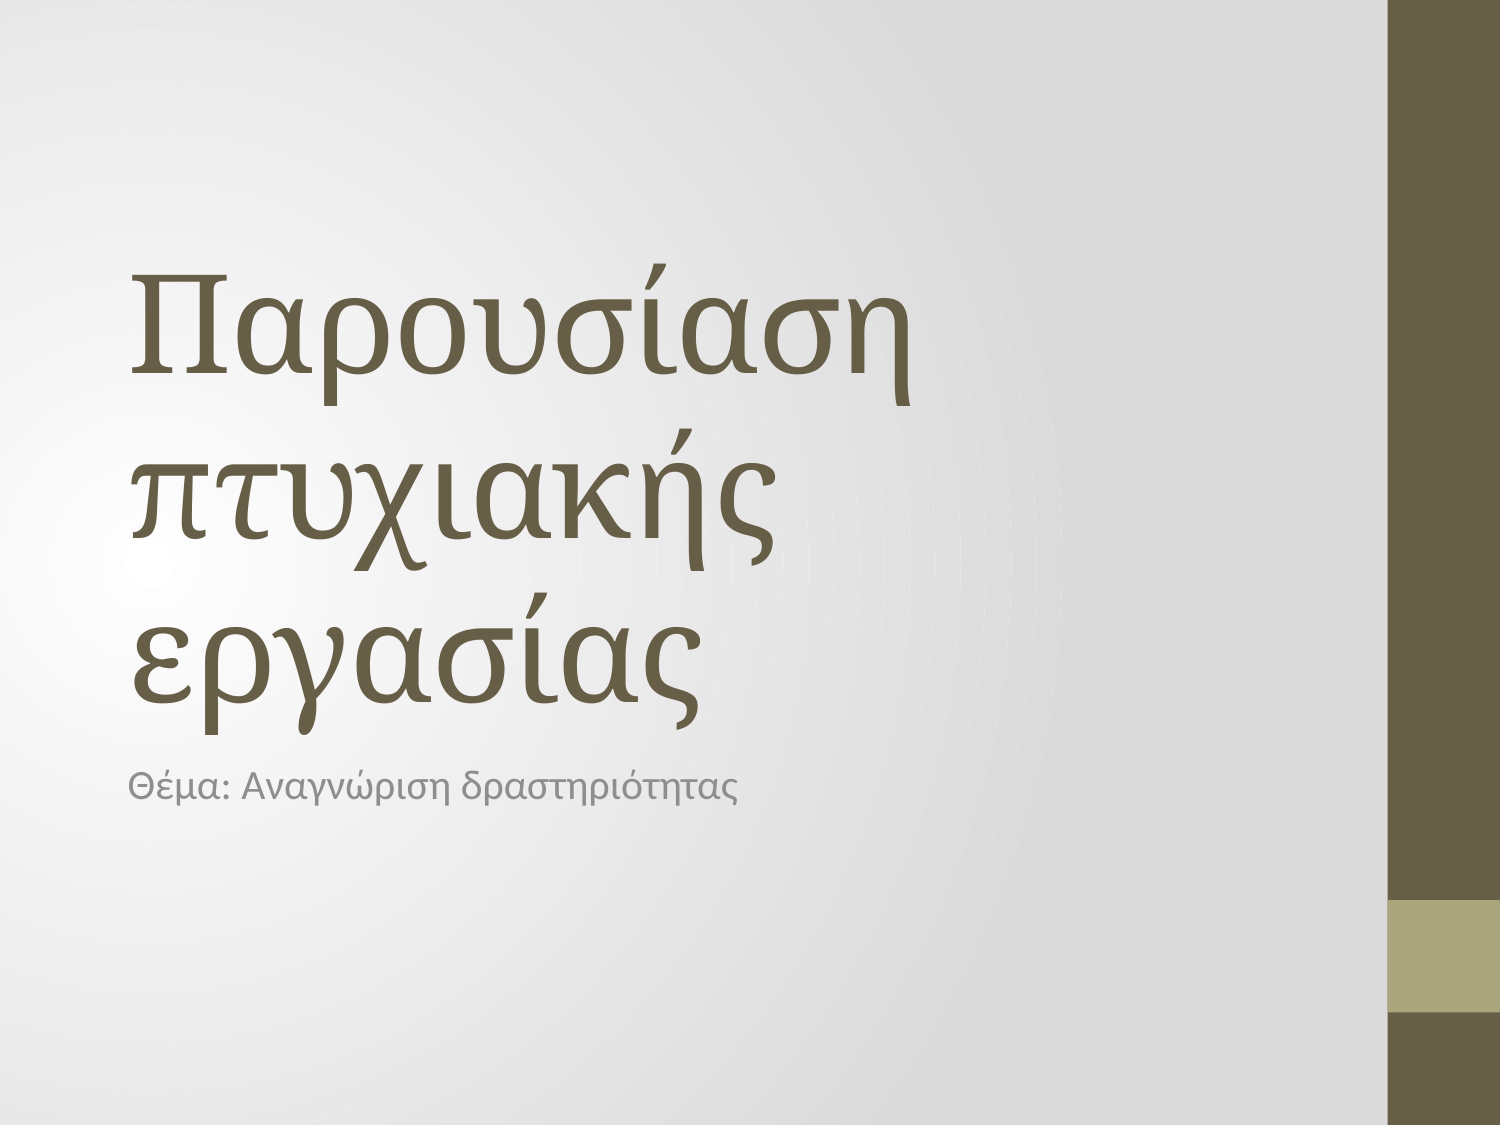

# Παρουσίαση πτυχιακής εργασίας
Θέμα: Αναγνώριση δραστηριότητας